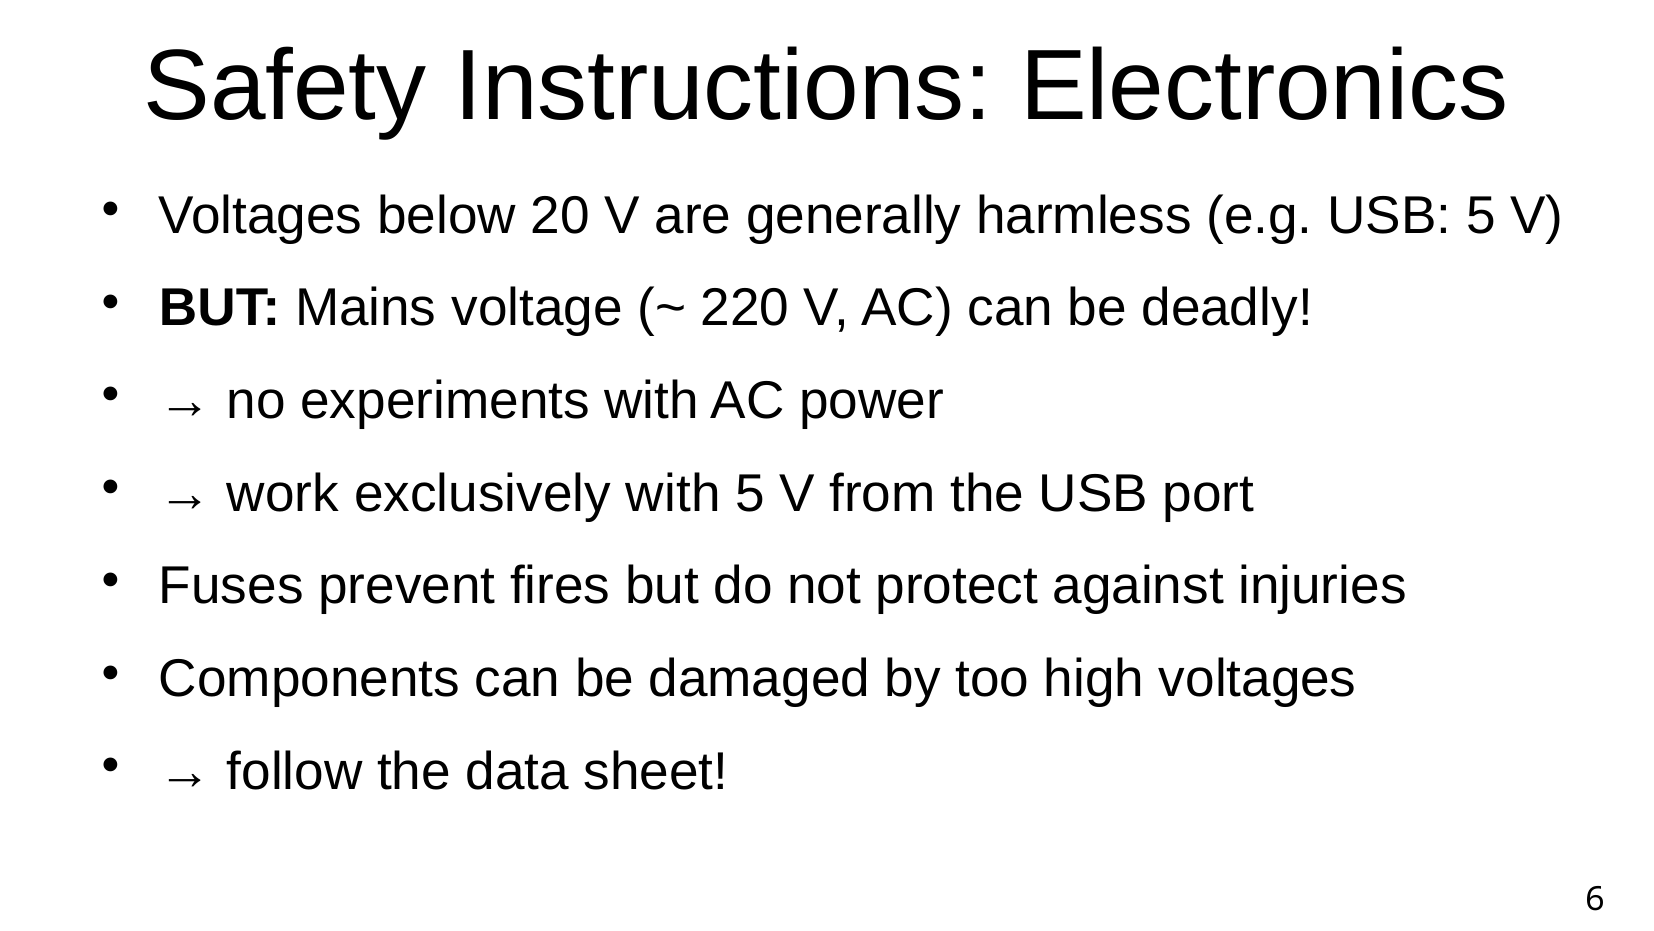

Safety Instructions: Electronics
Voltages below 20 V are generally harmless (e.g. USB: 5 V)
BUT: Mains voltage (~ 220 V, AC) can be deadly!
→ no experiments with AC power
→ work exclusively with 5 V from the USB port
Fuses prevent fires but do not protect against injuries
Components can be damaged by too high voltages
→ follow the data sheet!